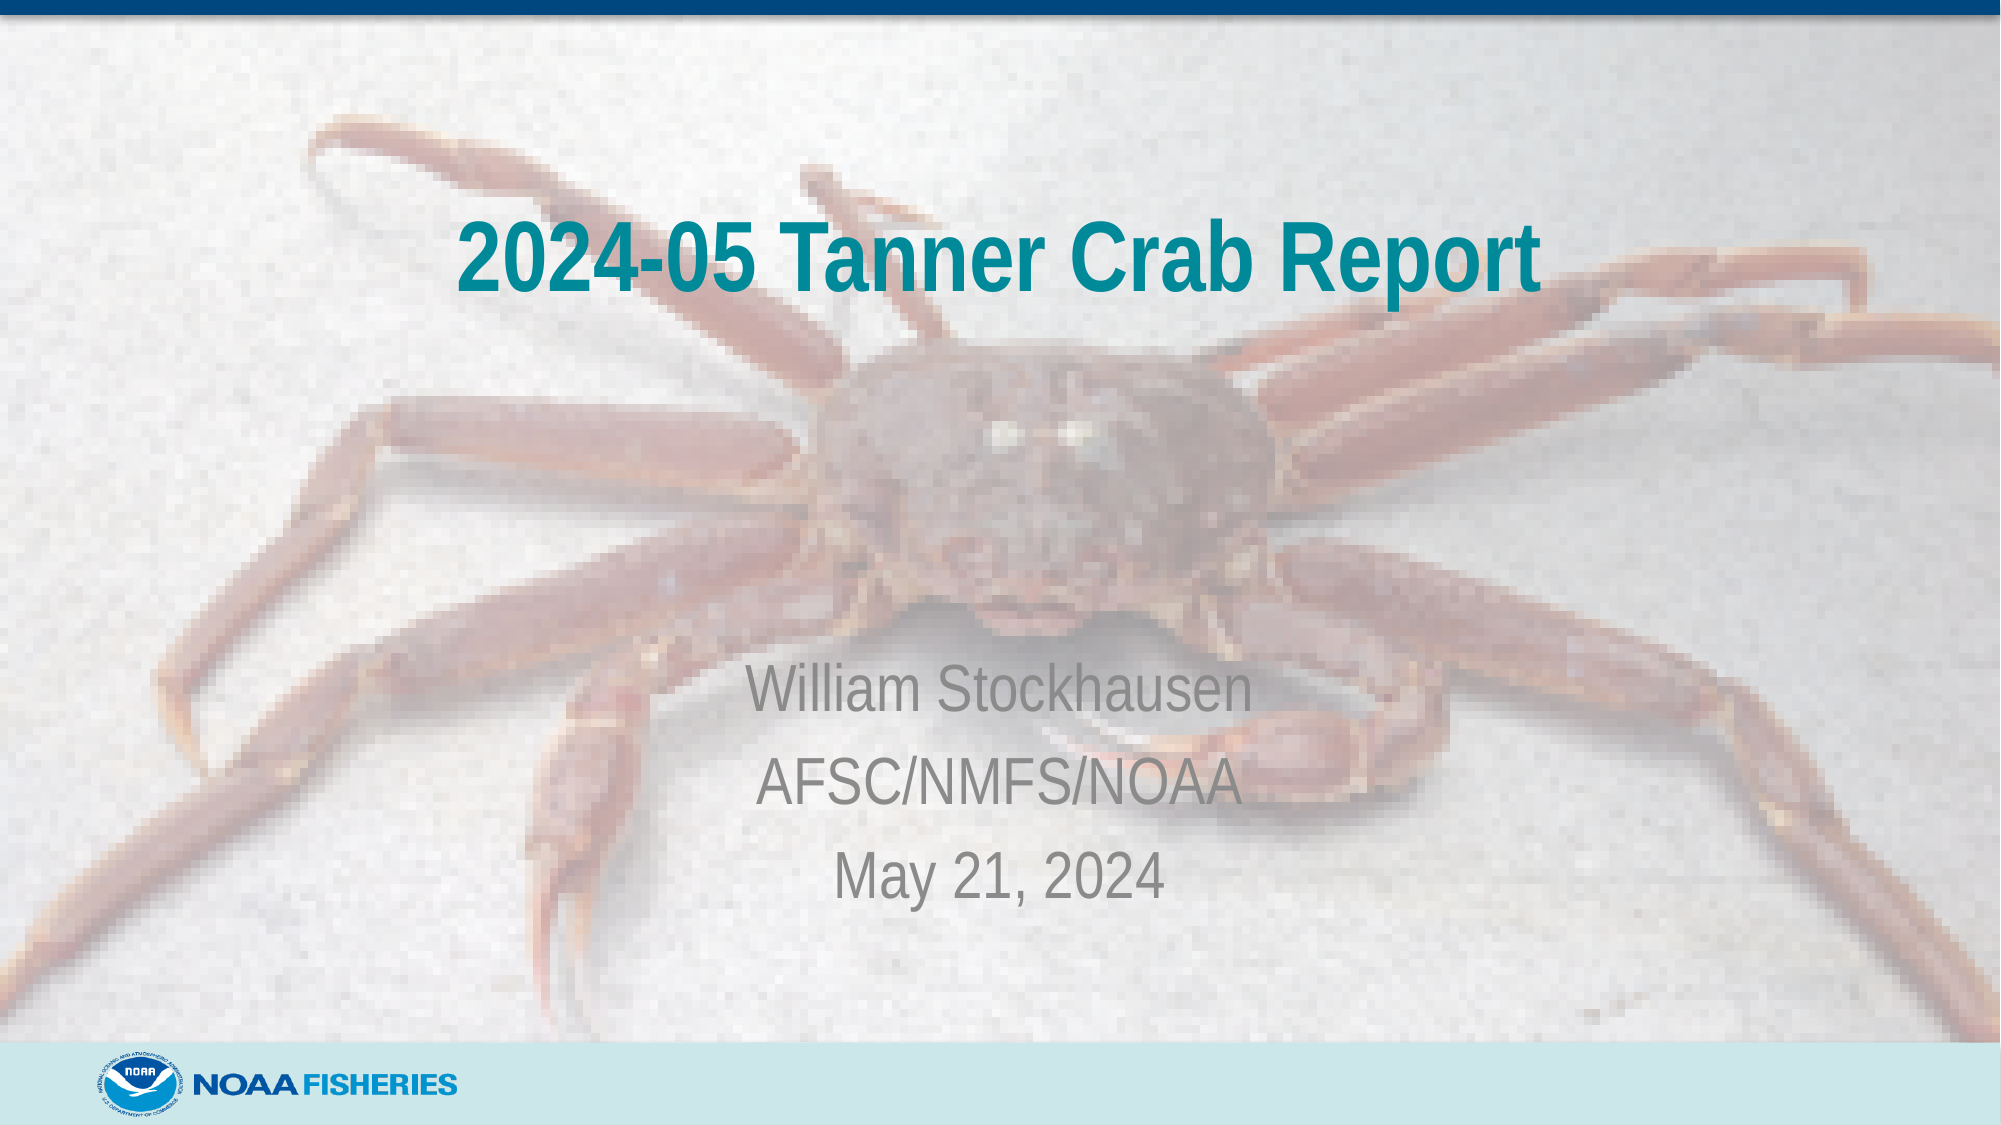

# 2024-05 Tanner Crab Report
William Stockhausen
AFSC/NMFS/NOAA
May 21, 2024